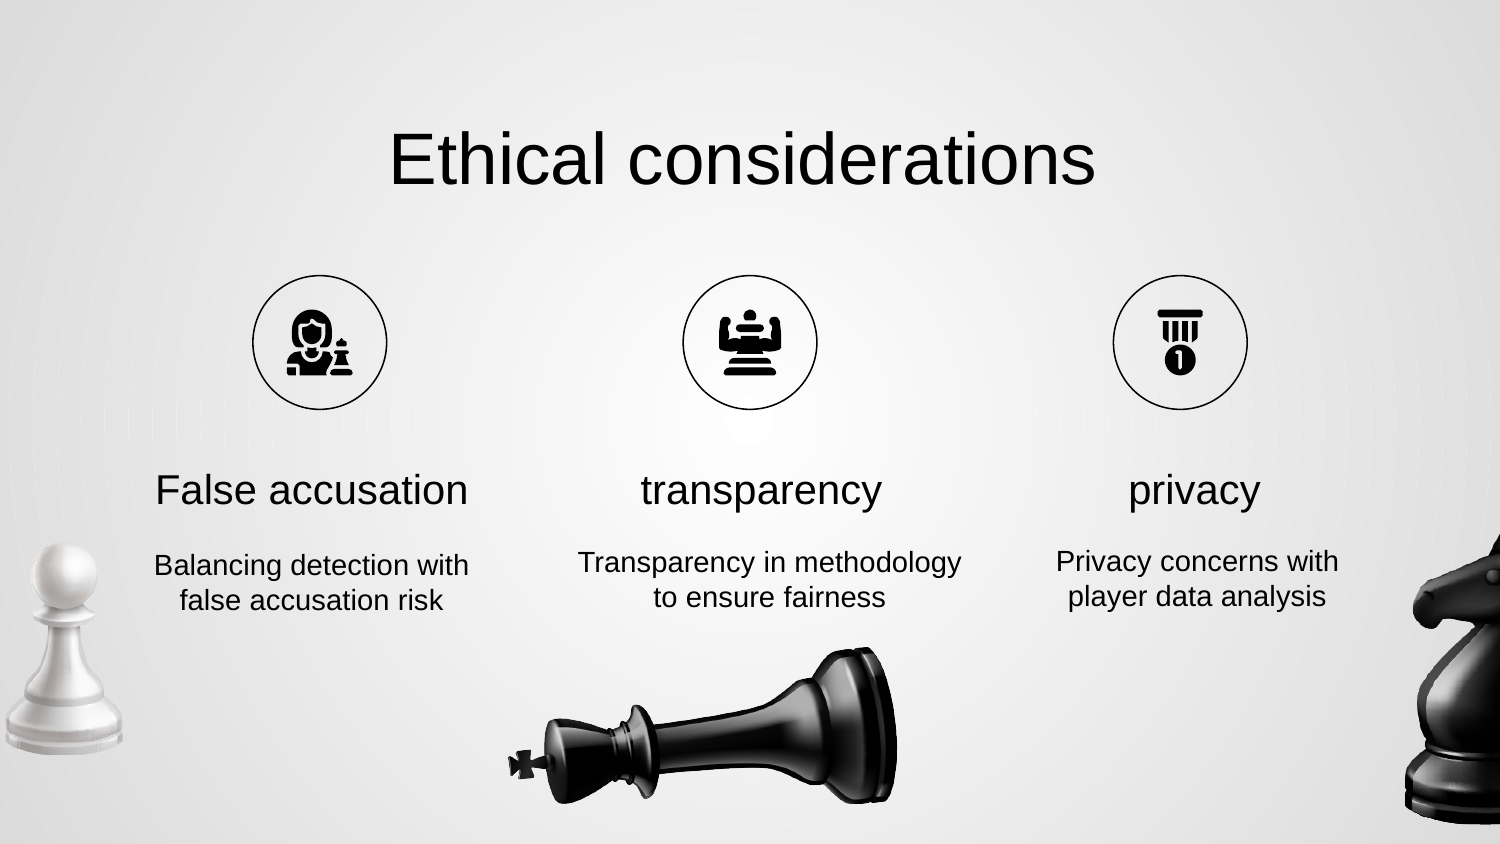

# Ethical considerations

False accusation
transparency
privacy
Privacy concerns with player data analysis
Transparency in methodology to ensure fairness
Balancing detection with false accusation risk